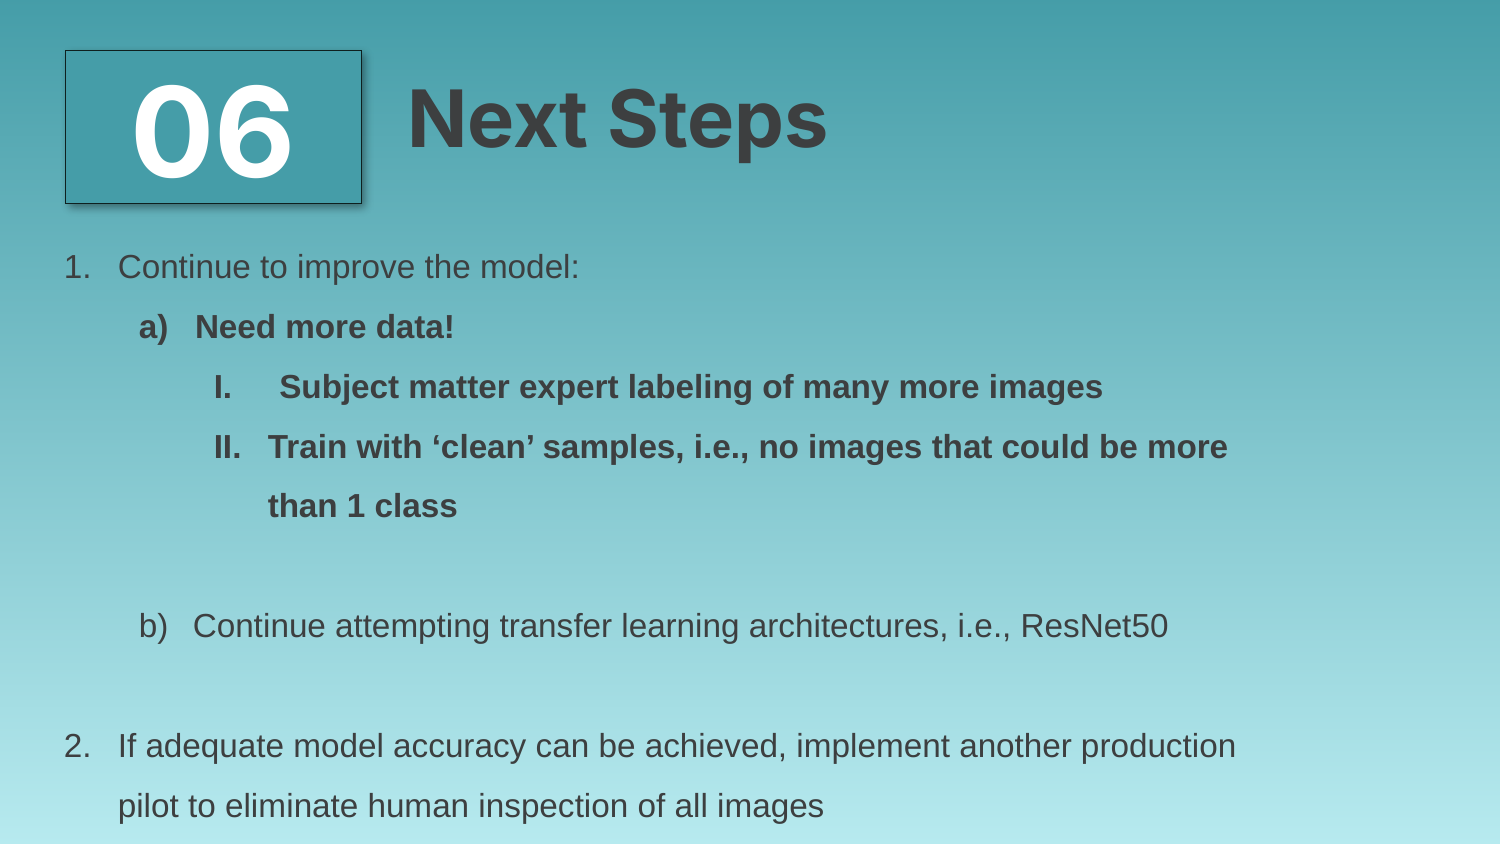

06
# Next Steps
Continue to improve the model:
Need more data!
Subject matter expert labeling of many more images
Train with ‘clean’ samples, i.e., no images that could be more than 1 class

Continue attempting transfer learning architectures, i.e., ResNet50

If adequate model accuracy can be achieved, implement another production pilot to eliminate human inspection of all images